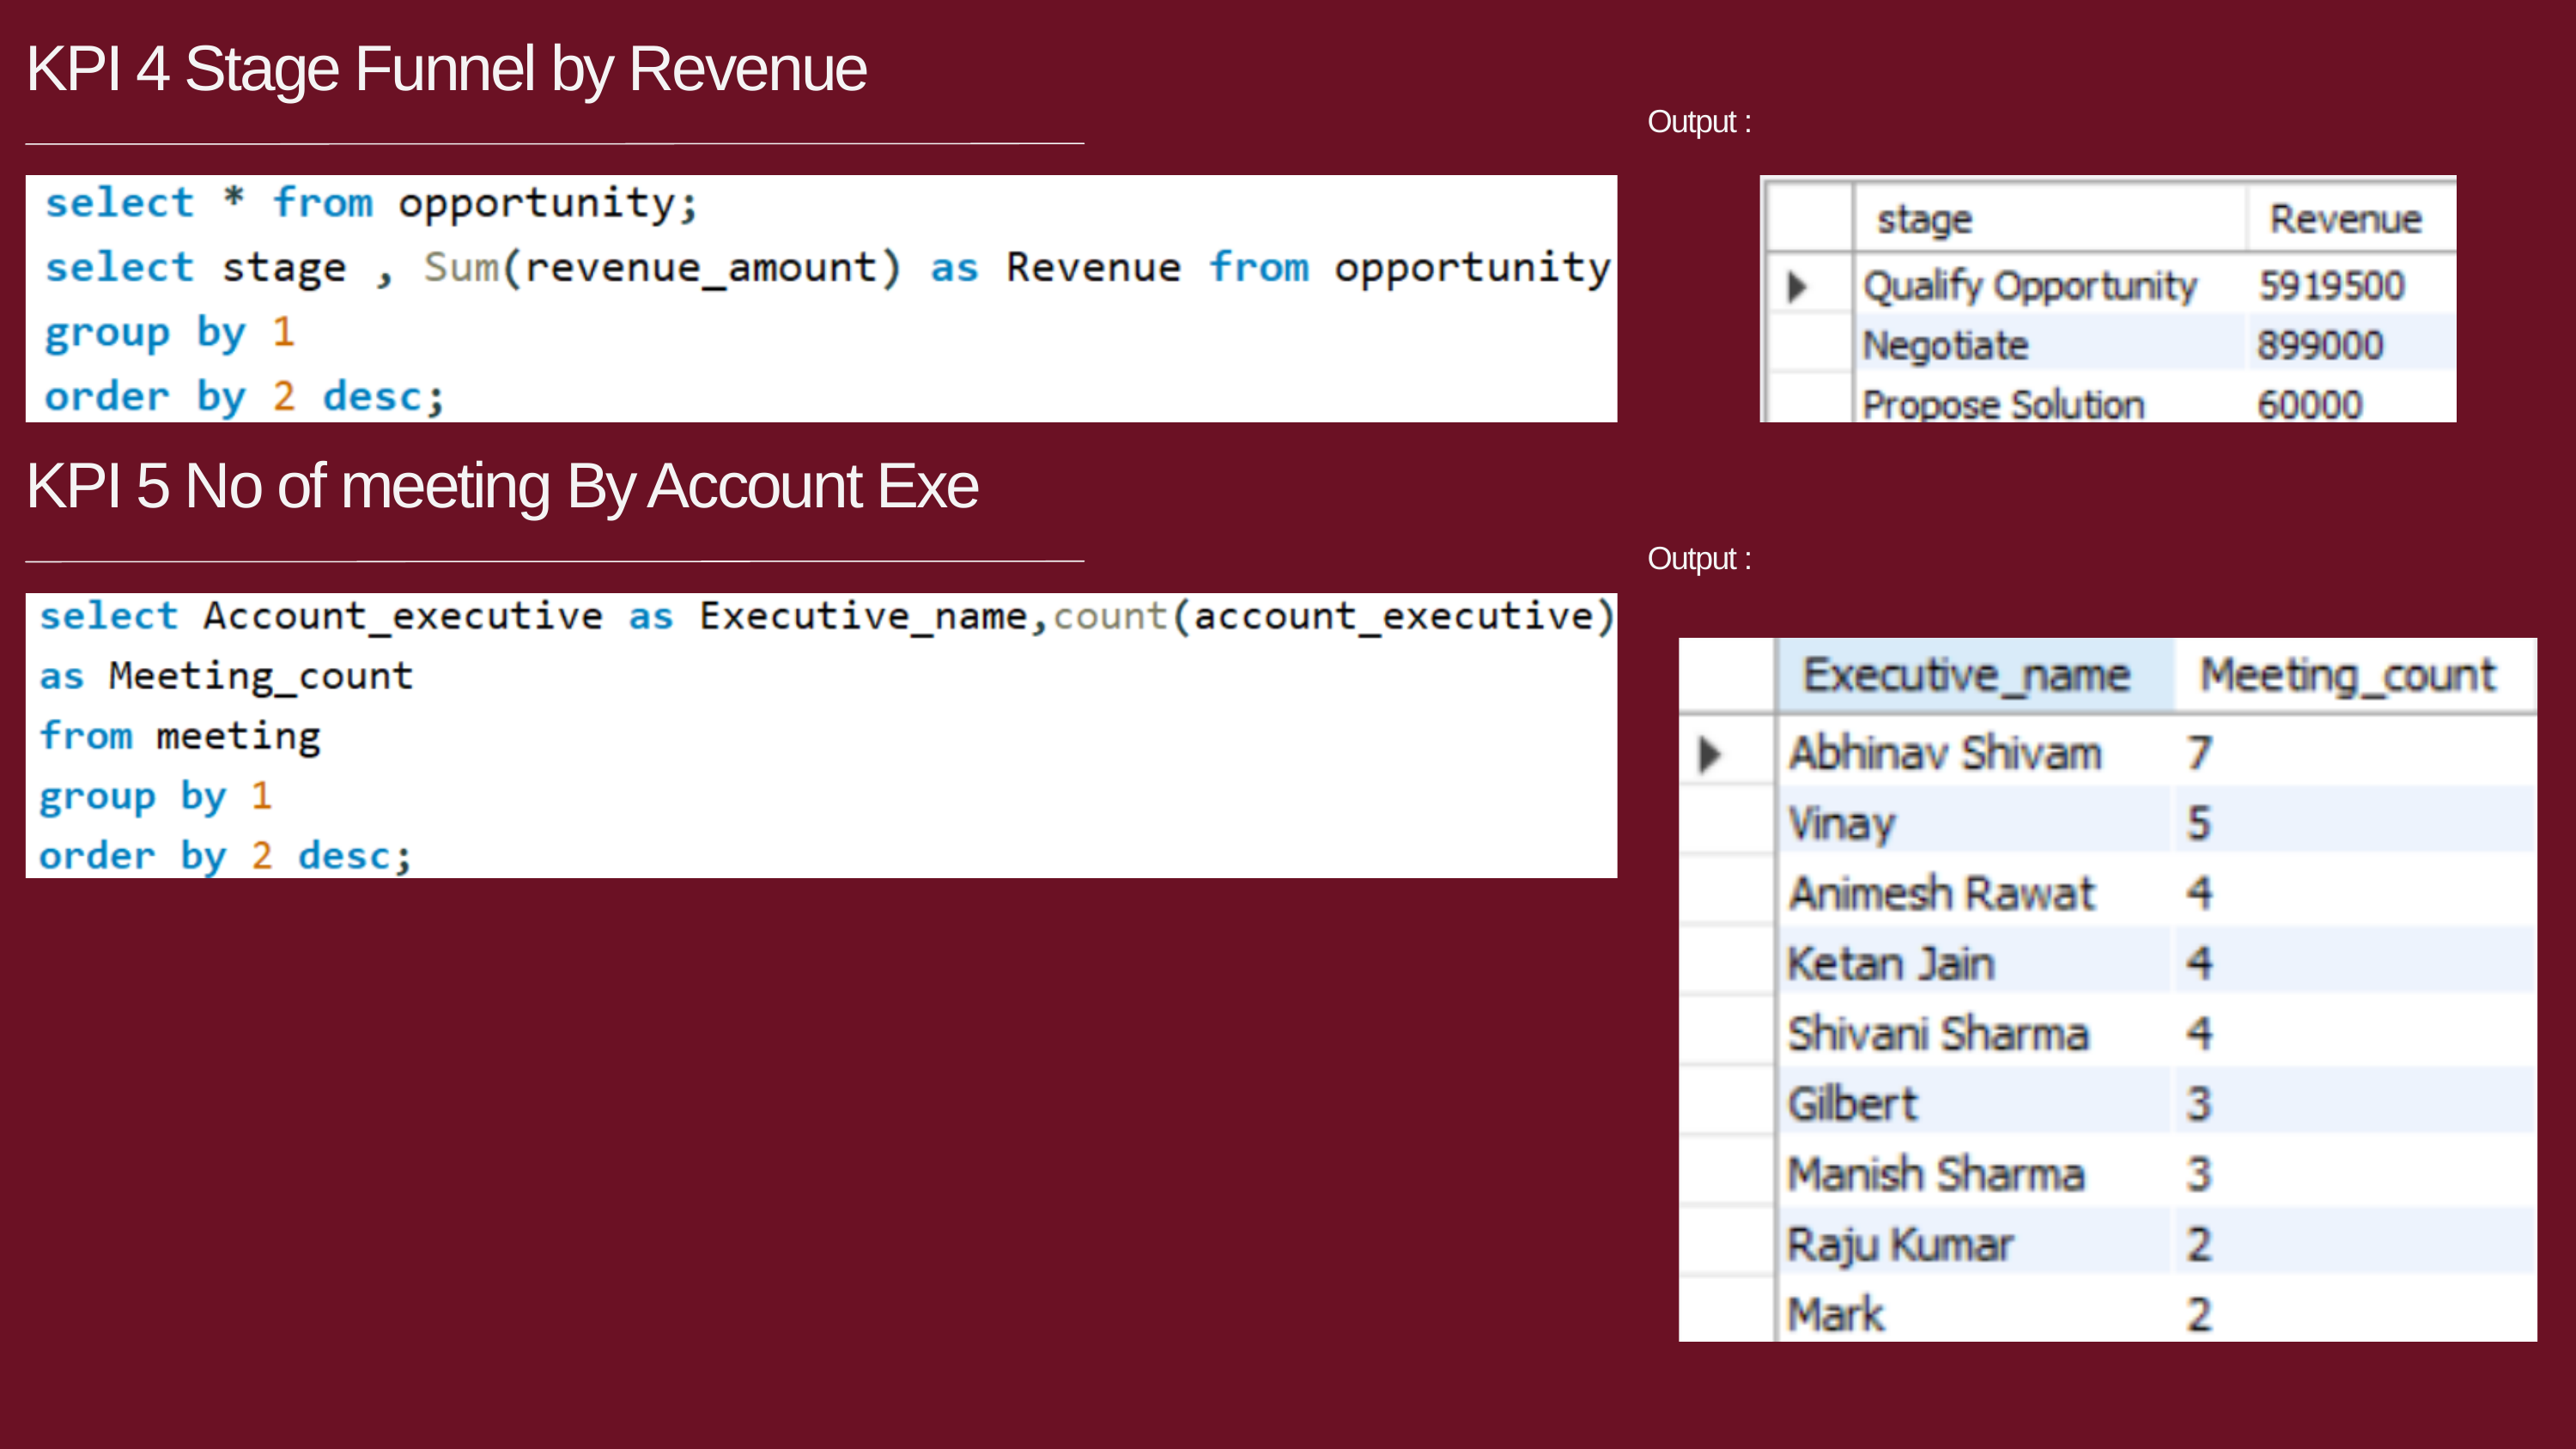

KPI 4 Stage Funnel by Revenue
Output :

KPI 5 No of meeting By Account Exe
Output :